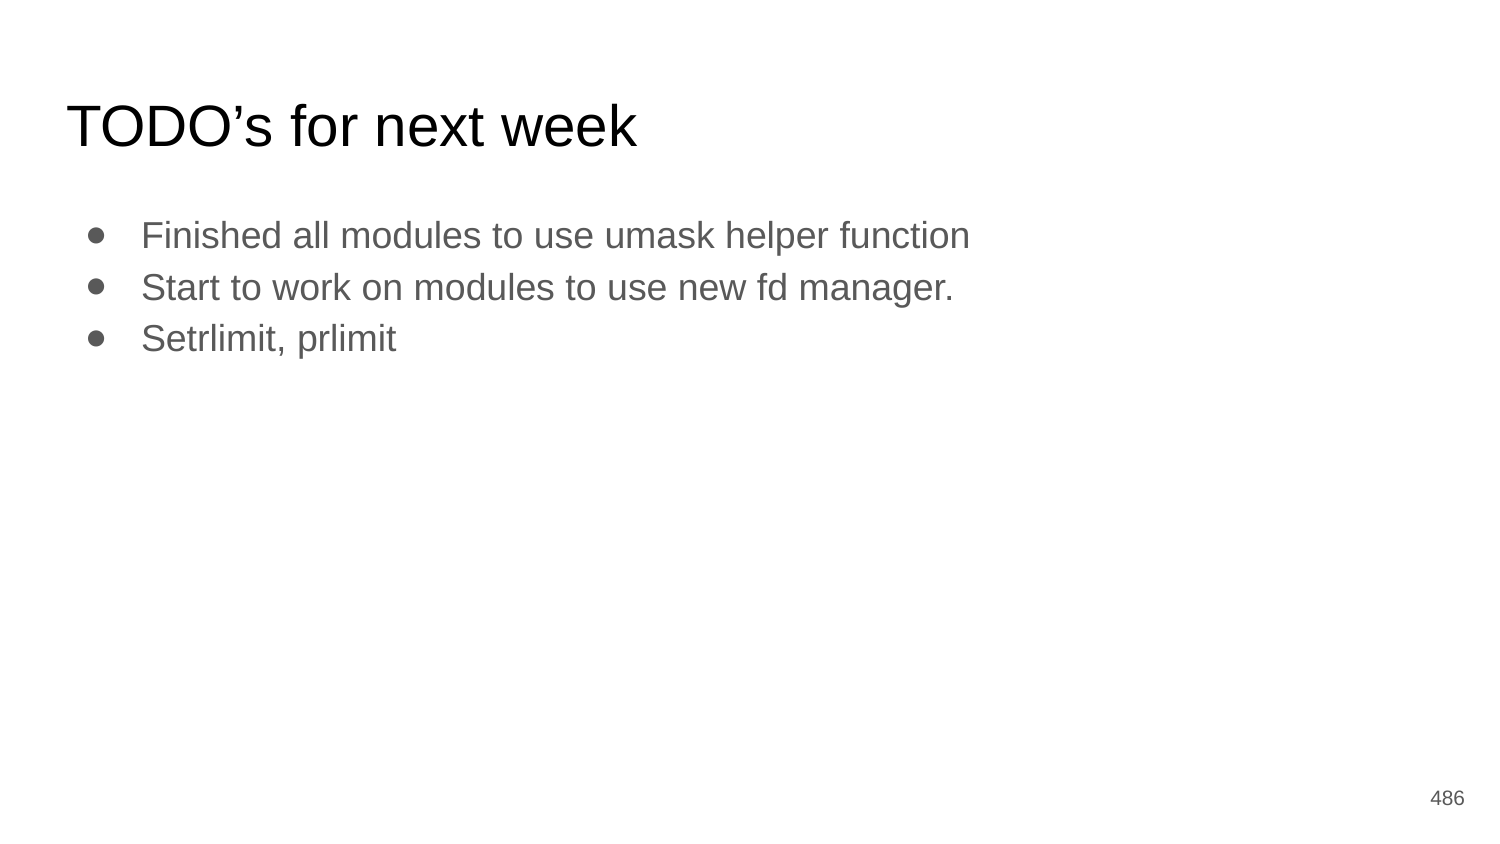

# TODO’s for next week
Finished all modules to use umask helper function
Start to work on modules to use new fd manager.
Setrlimit, prlimit
486